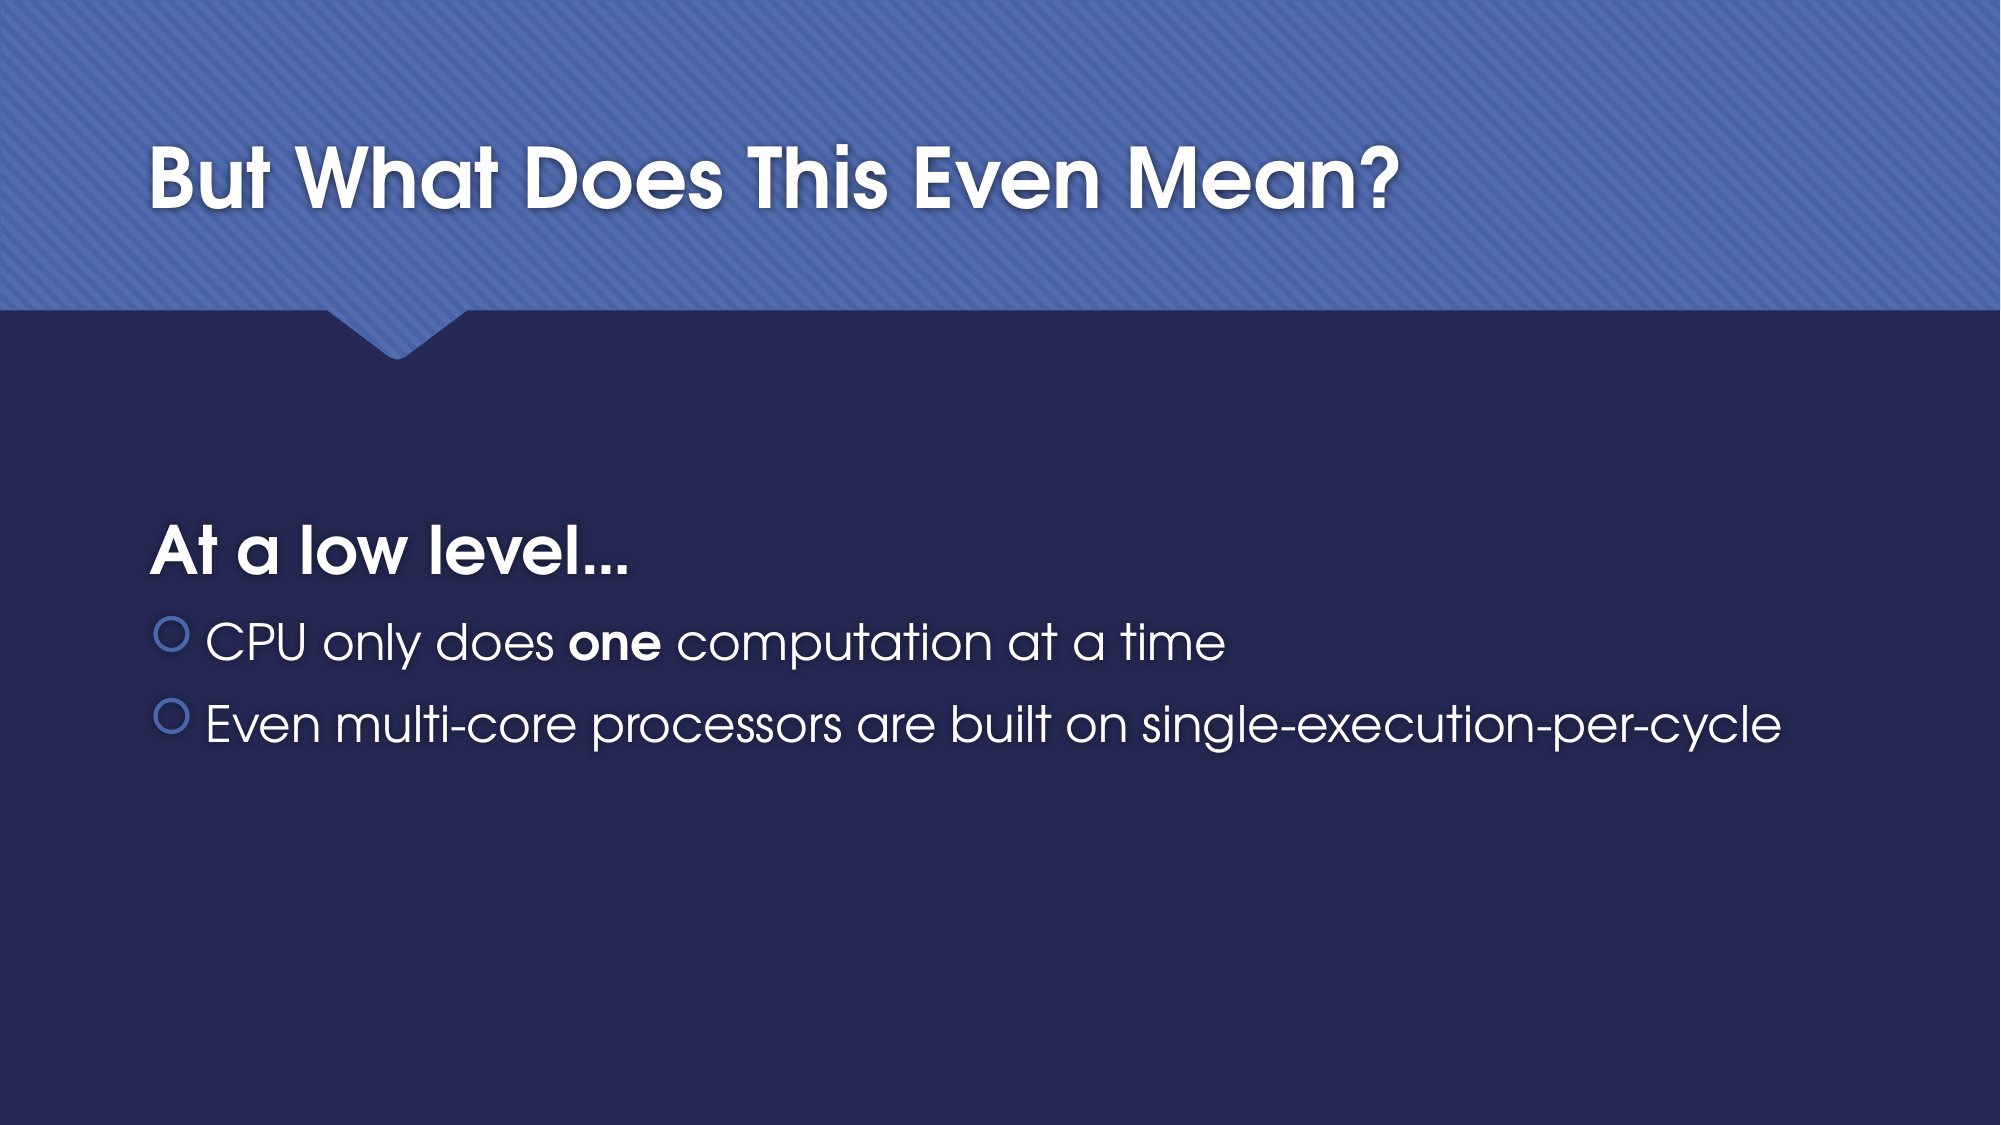

# But What Does This Even Mean?
At a low level…
CPU only does one computation at a time
Even multi-core processors are built on single-execution-per-cycle